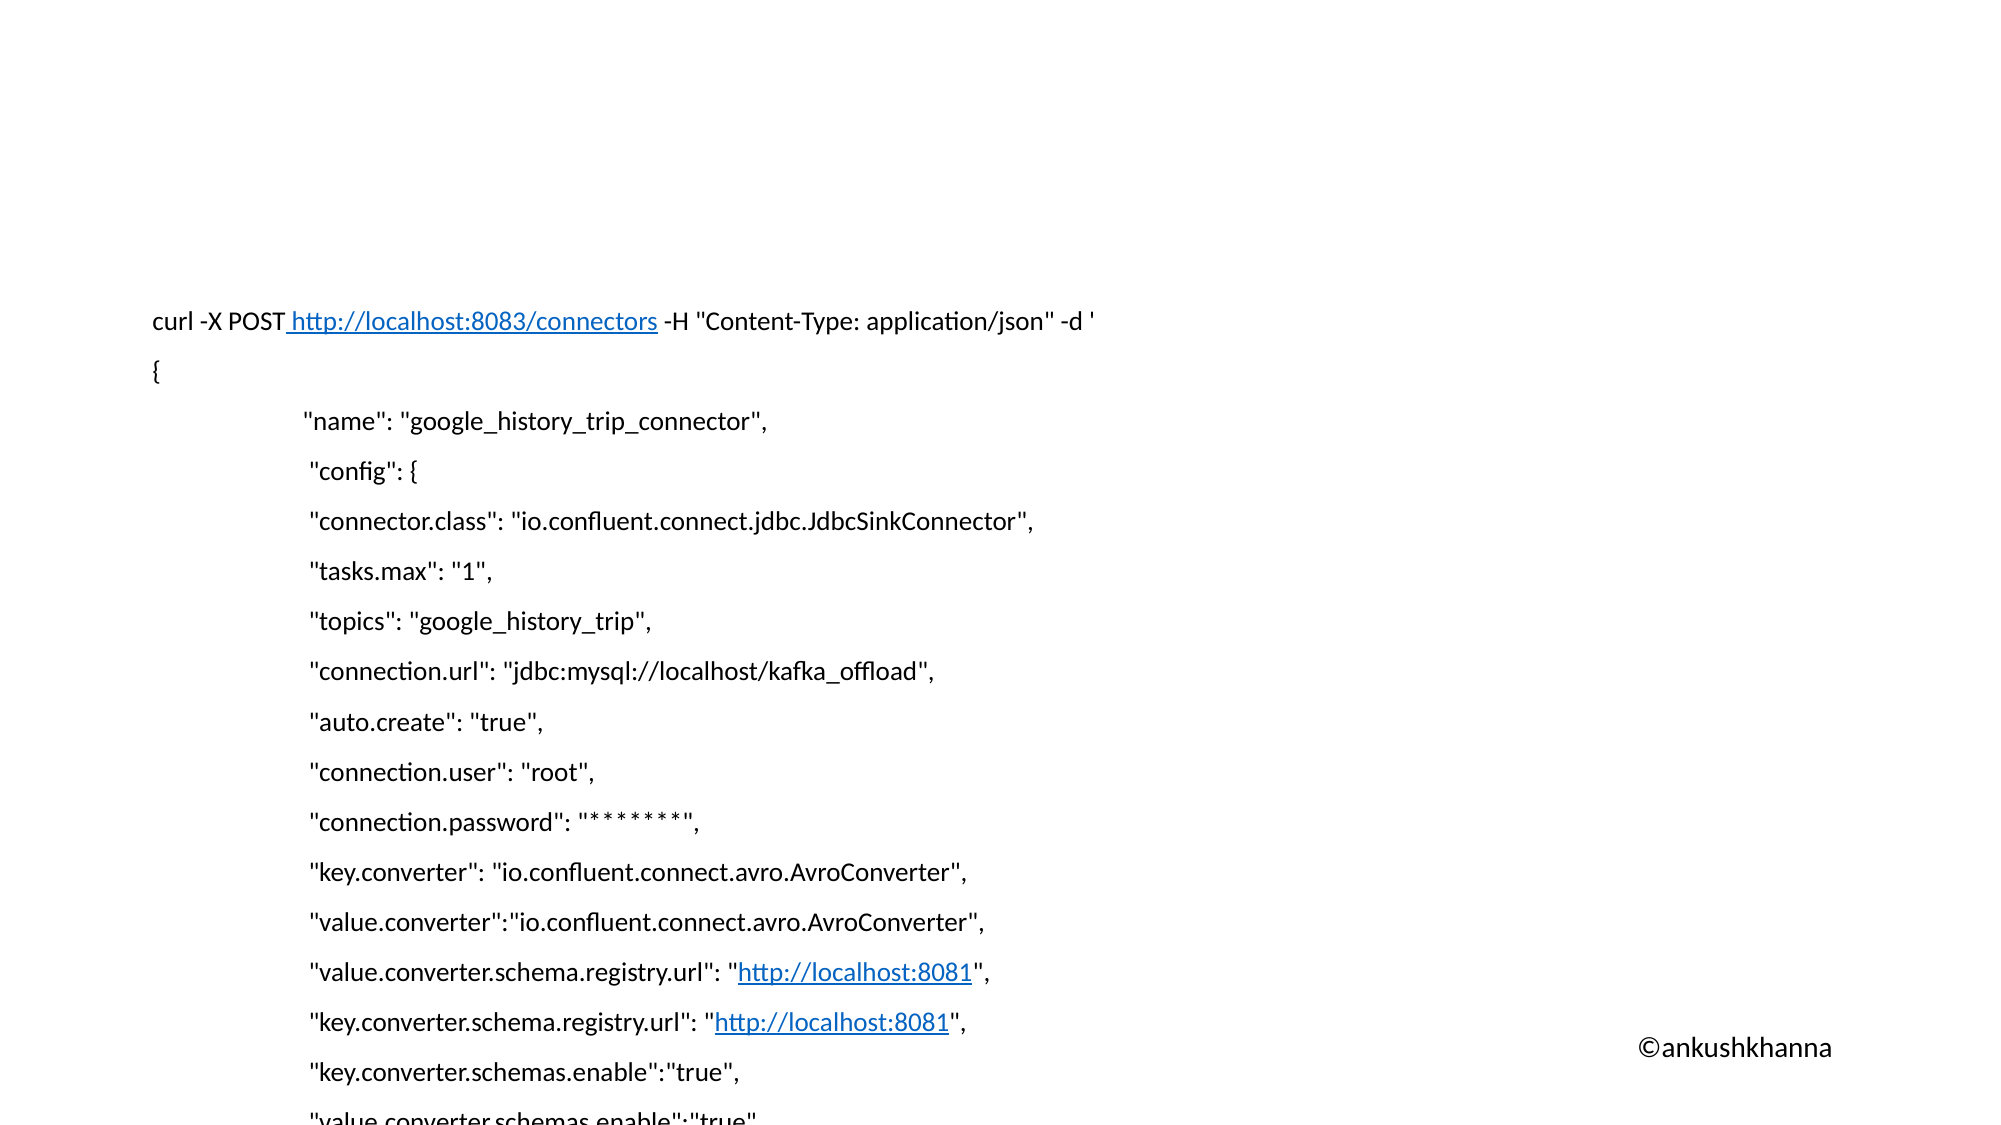

#
curl -X POST http://localhost:8083/connectors -H "Content-Type: application/json" -d '
{
"name": "google_history_trip_connector",
 "config": {
 "connector.class": "io.confluent.connect.jdbc.JdbcSinkConnector",
 "tasks.max": "1",
 "topics": "google_history_trip",
 "connection.url": "jdbc:mysql://localhost/kafka_offload",
 "auto.create": "true",
 "connection.user": "root",
 "connection.password": "*******",
 "key.converter": "io.confluent.connect.avro.AvroConverter",
 "value.converter":"io.confluent.connect.avro.AvroConverter",
 "value.converter.schema.registry.url": "http://localhost:8081",
 "key.converter.schema.registry.url": "http://localhost:8081",
 "key.converter.schemas.enable":"true",
 "value.converter.schemas.enable":"true",
		….
 }
}'